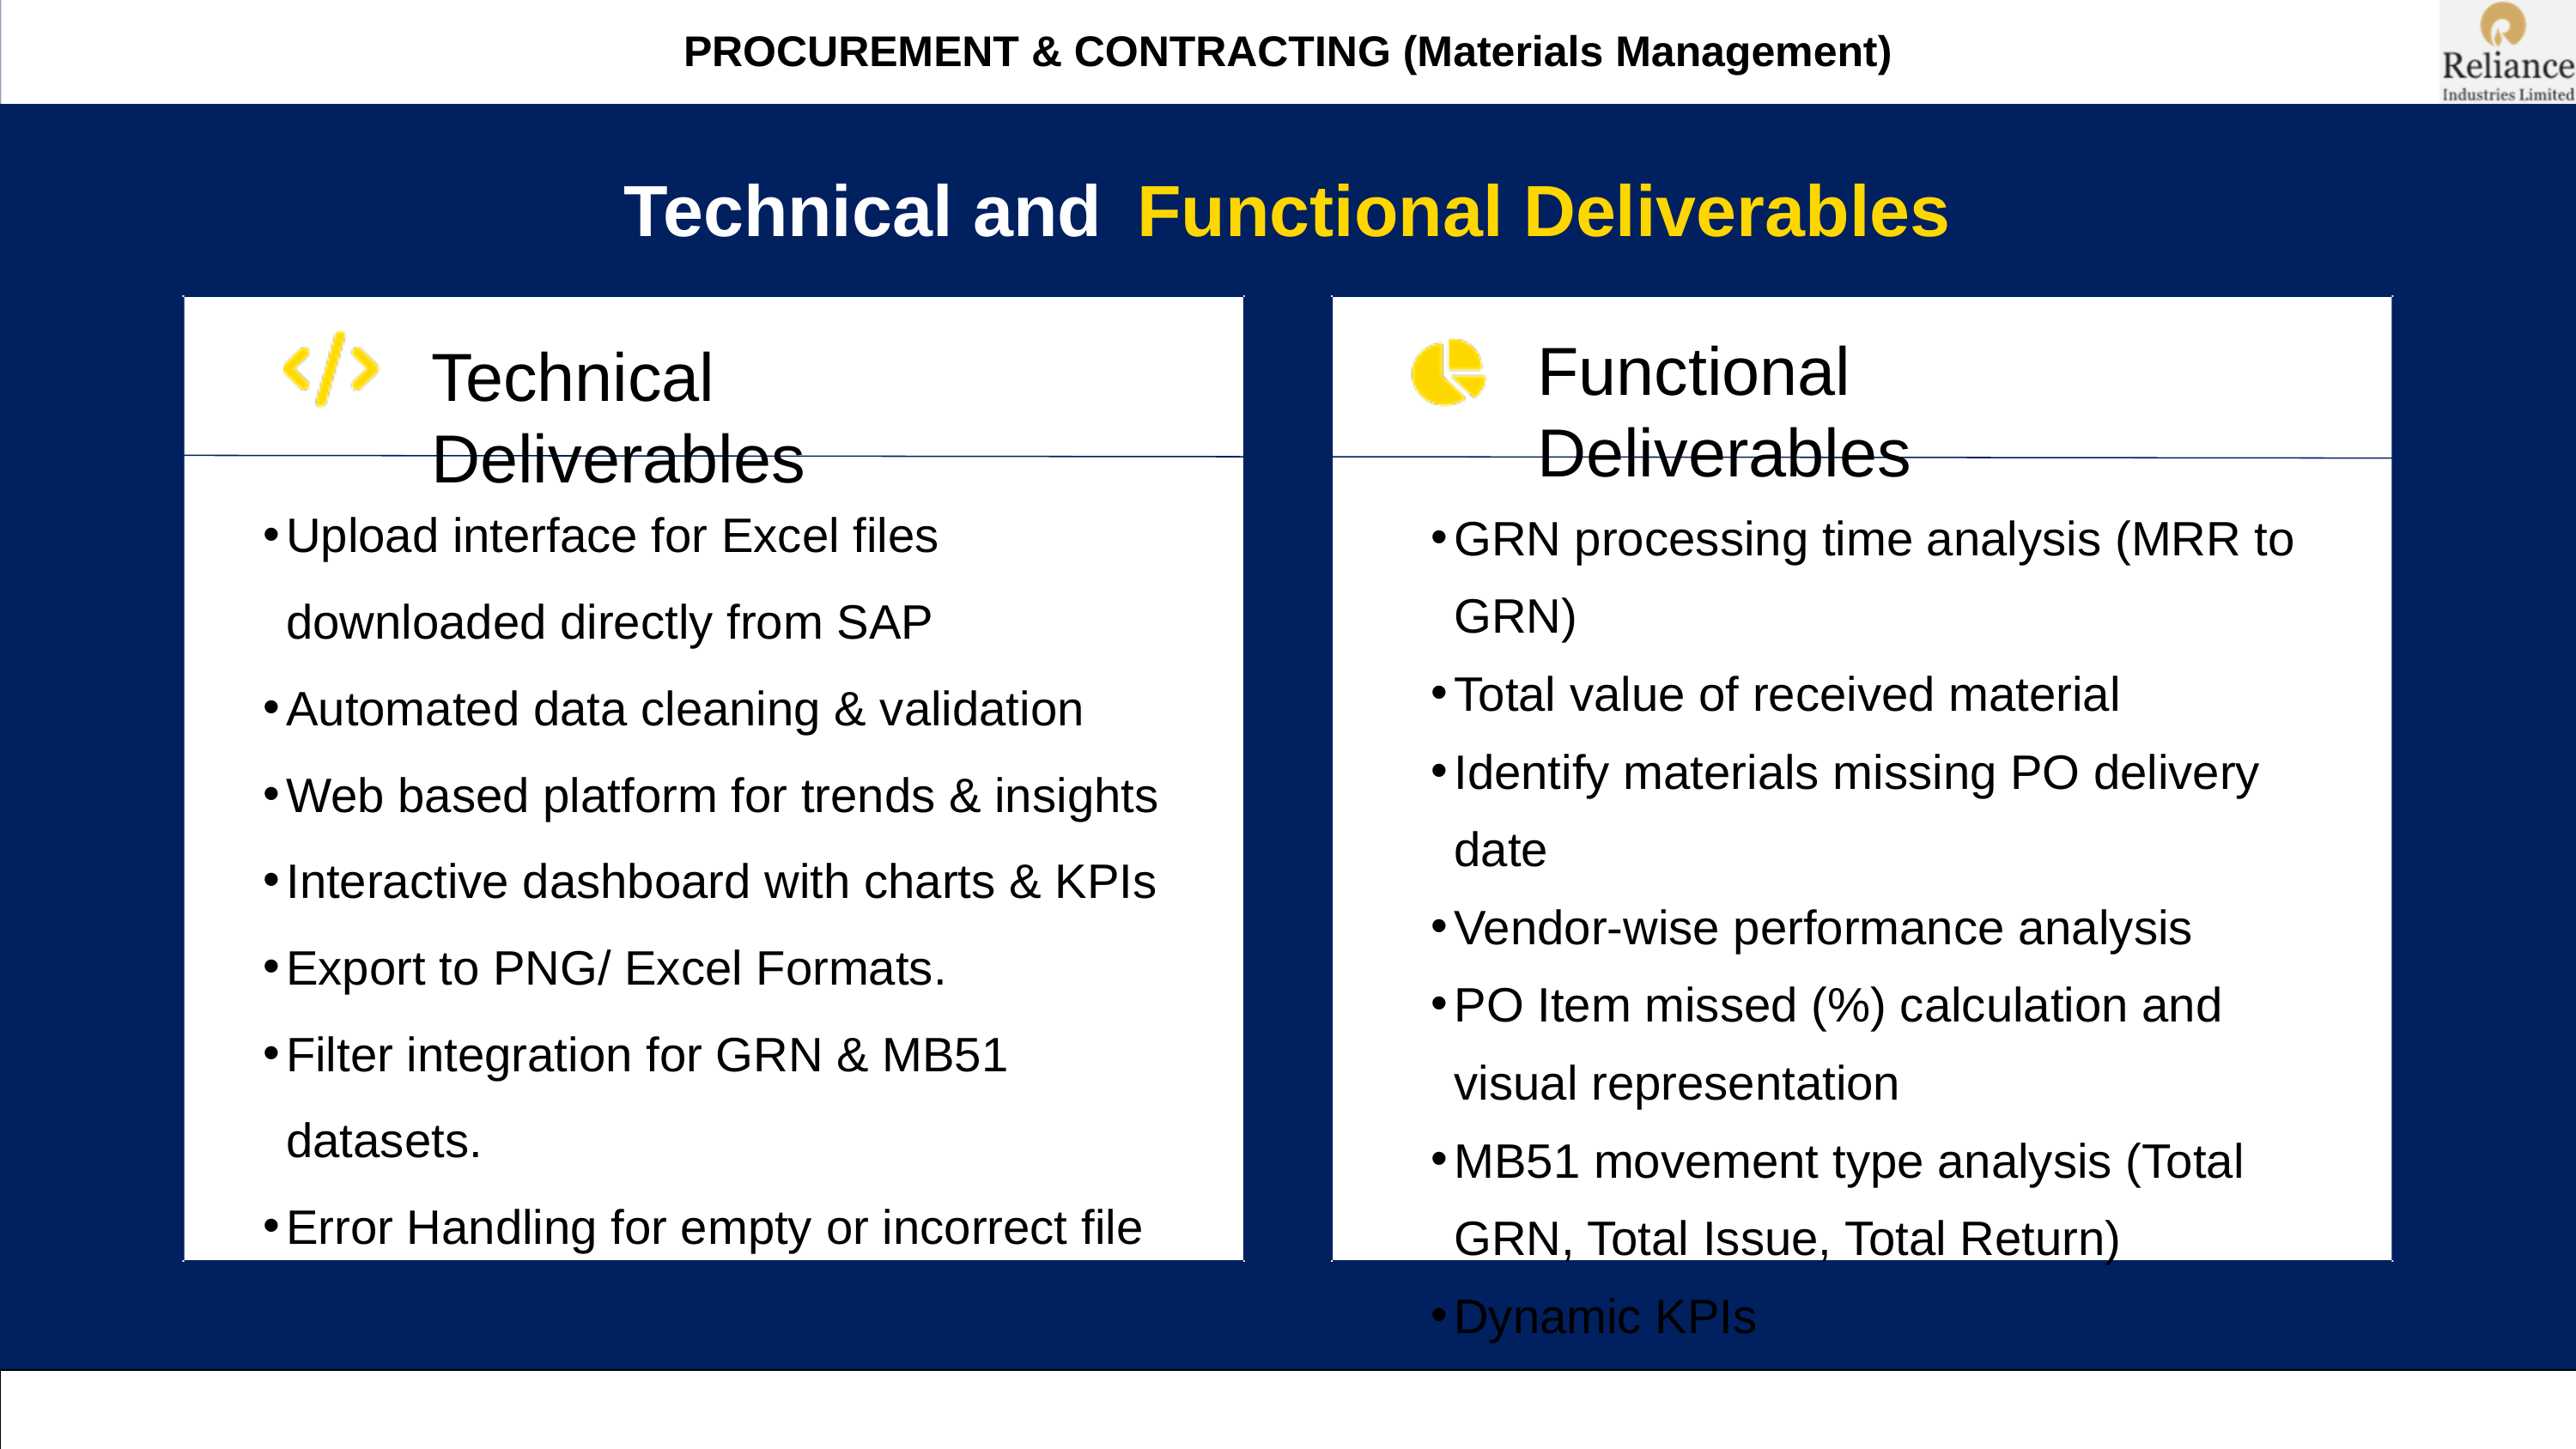

PROCUREMENT & CONTRACTING (Materials Management)

Technical and

Functional Deliverables

Functional Deliverables

Technical Deliverables

Upload interface for Excel files downloaded directly from SAP
Automated data cleaning & validation
Web based platform for trends & insights
Interactive dashboard with charts & KPIs
Export to PNG/ Excel Formats.
Filter integration for GRN & MB51 datasets.
Error Handling for empty or incorrect file
GRN processing time analysis (MRR to GRN)
Total value of received material
Identify materials missing PO delivery date
Vendor-wise performance analysis
PO Item missed (%) calculation and visual representation
MB51 movement type analysis (Total GRN, Total Issue, Total Return)
Dynamic KPIs